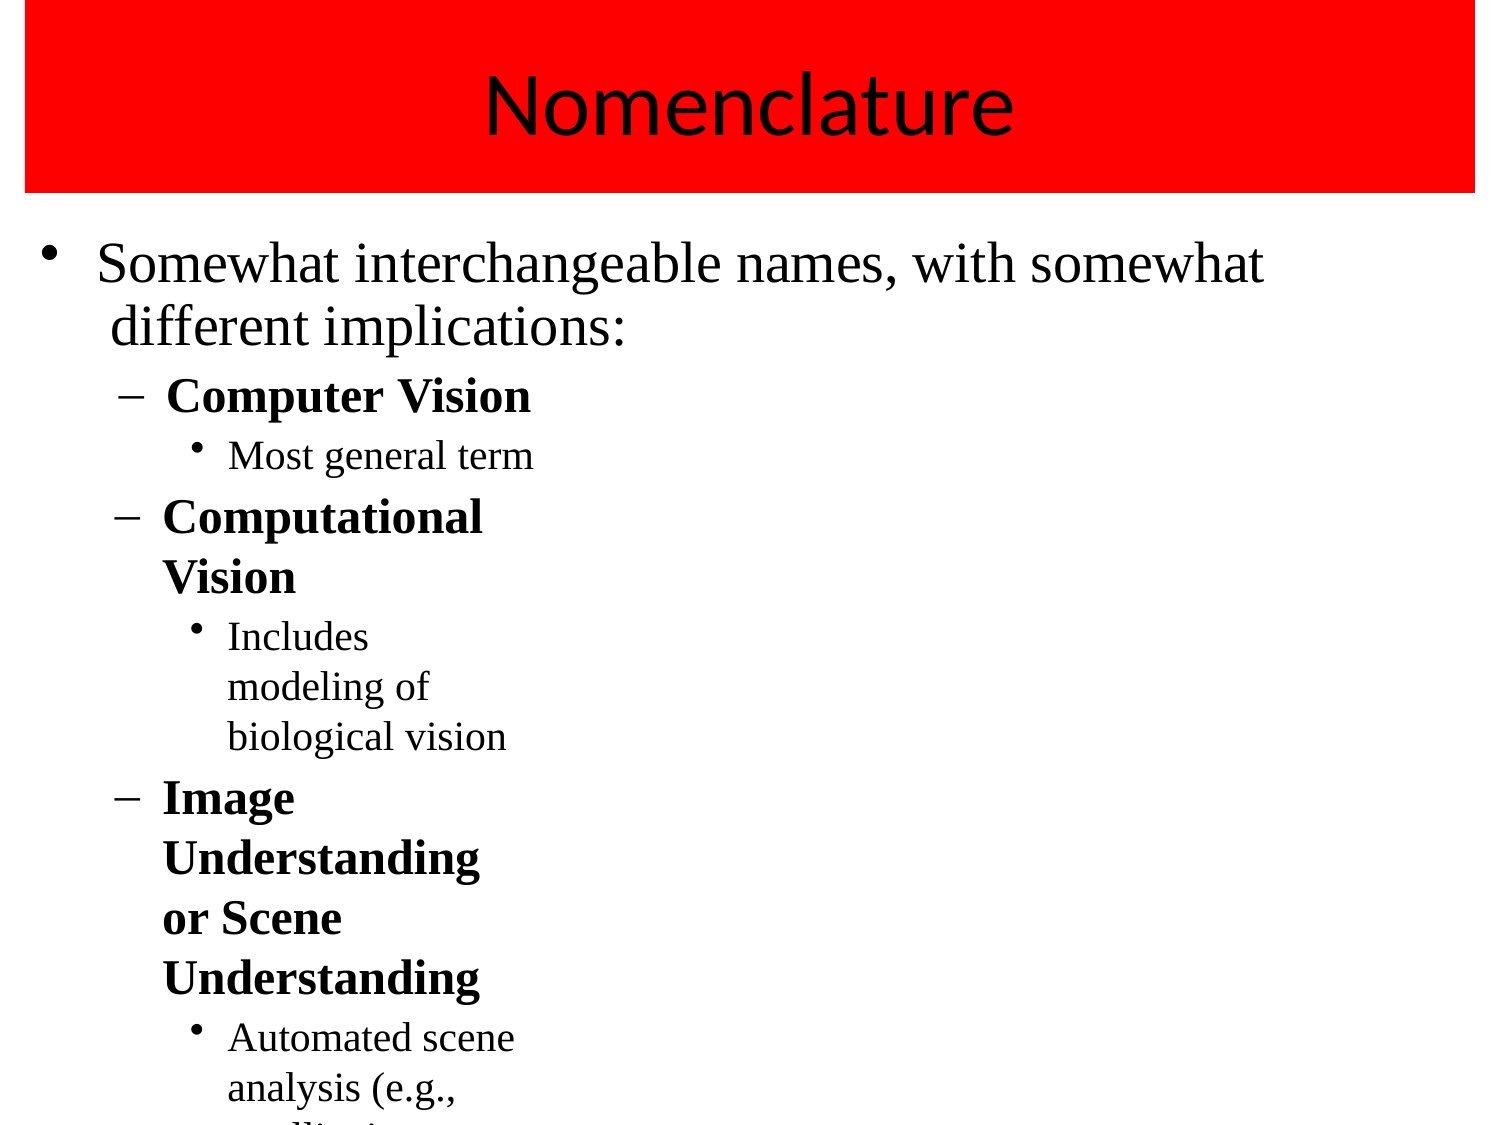

# Nomenclature

Somewhat interchangeable names, with somewhat  different implications:
Computer Vision
Most general term
Computational Vision
Includes modeling of biological vision
Image Understanding or Scene Understanding
Automated scene analysis (e.g., satellite images, robot navigation)
Machine Vision
Industrial, factory-floor systems for inspection, measurements, part  placement, etc.